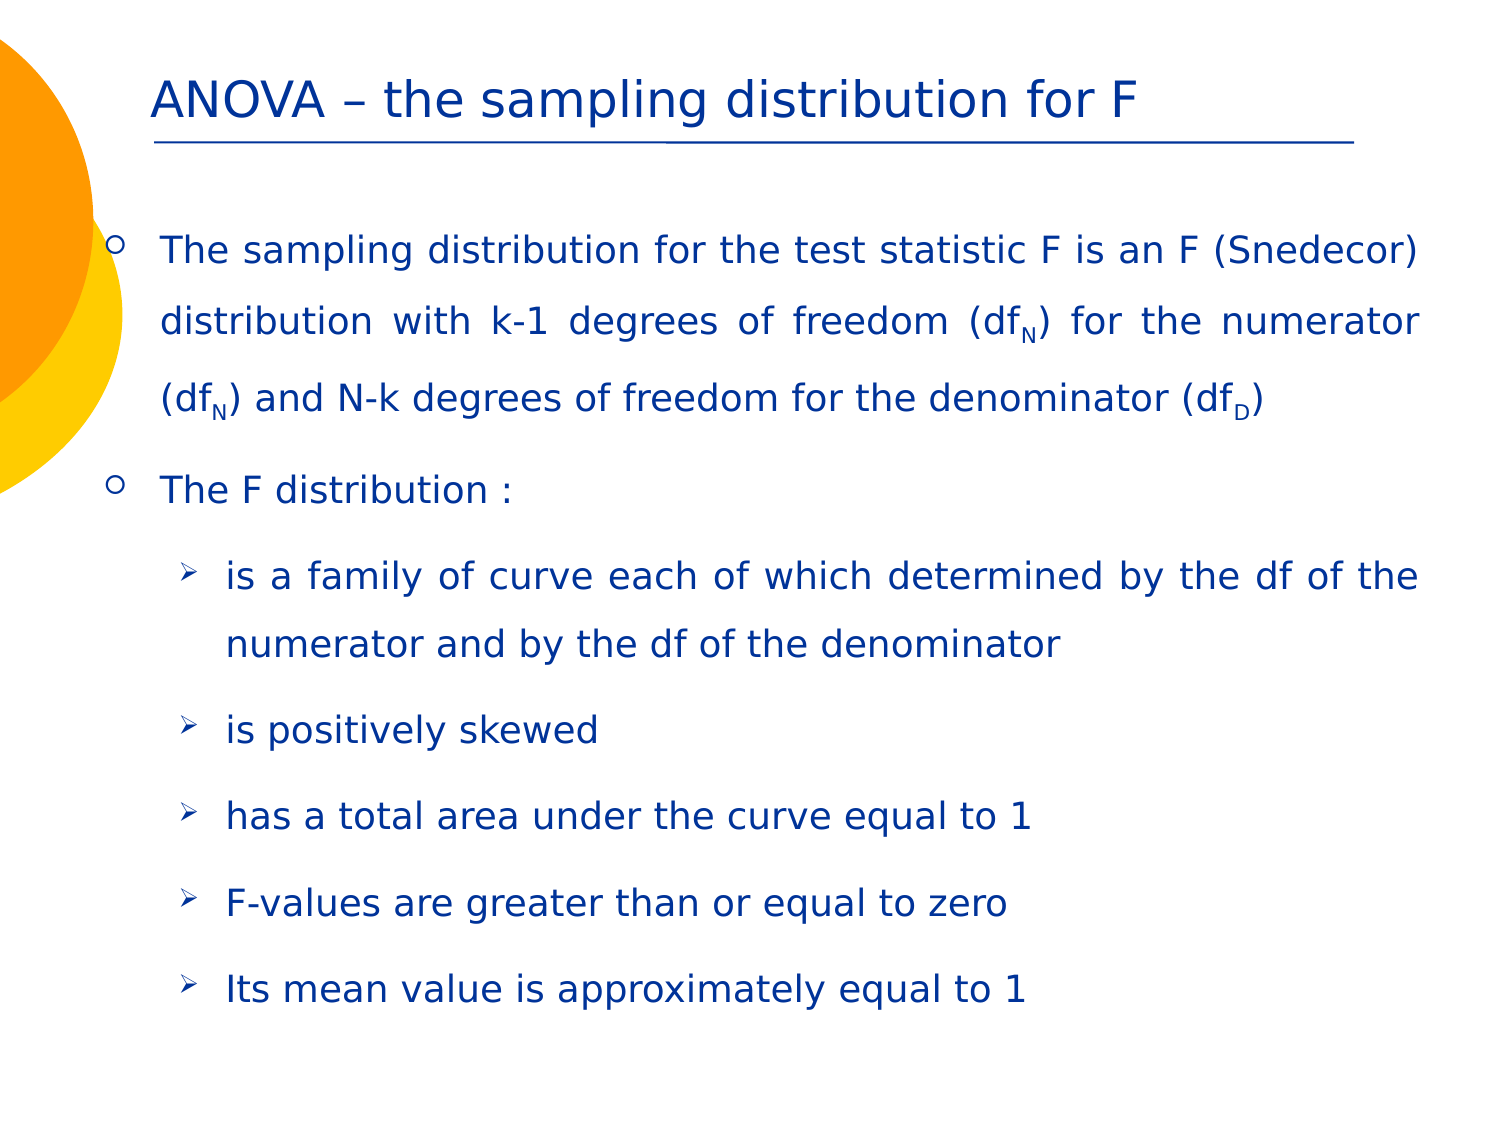

# ANOVA – the sampling distribution for F
The sampling distribution for the test statistic F is an F (Snedecor) distribution with k-1 degrees of freedom (dfN) for the numerator (dfN) and N-k degrees of freedom for the denominator (dfD)
The F distribution :
is a family of curve each of which determined by the df of the numerator and by the df of the denominator
is positively skewed
has a total area under the curve equal to 1
F-values are greater than or equal to zero
Its mean value is approximately equal to 1